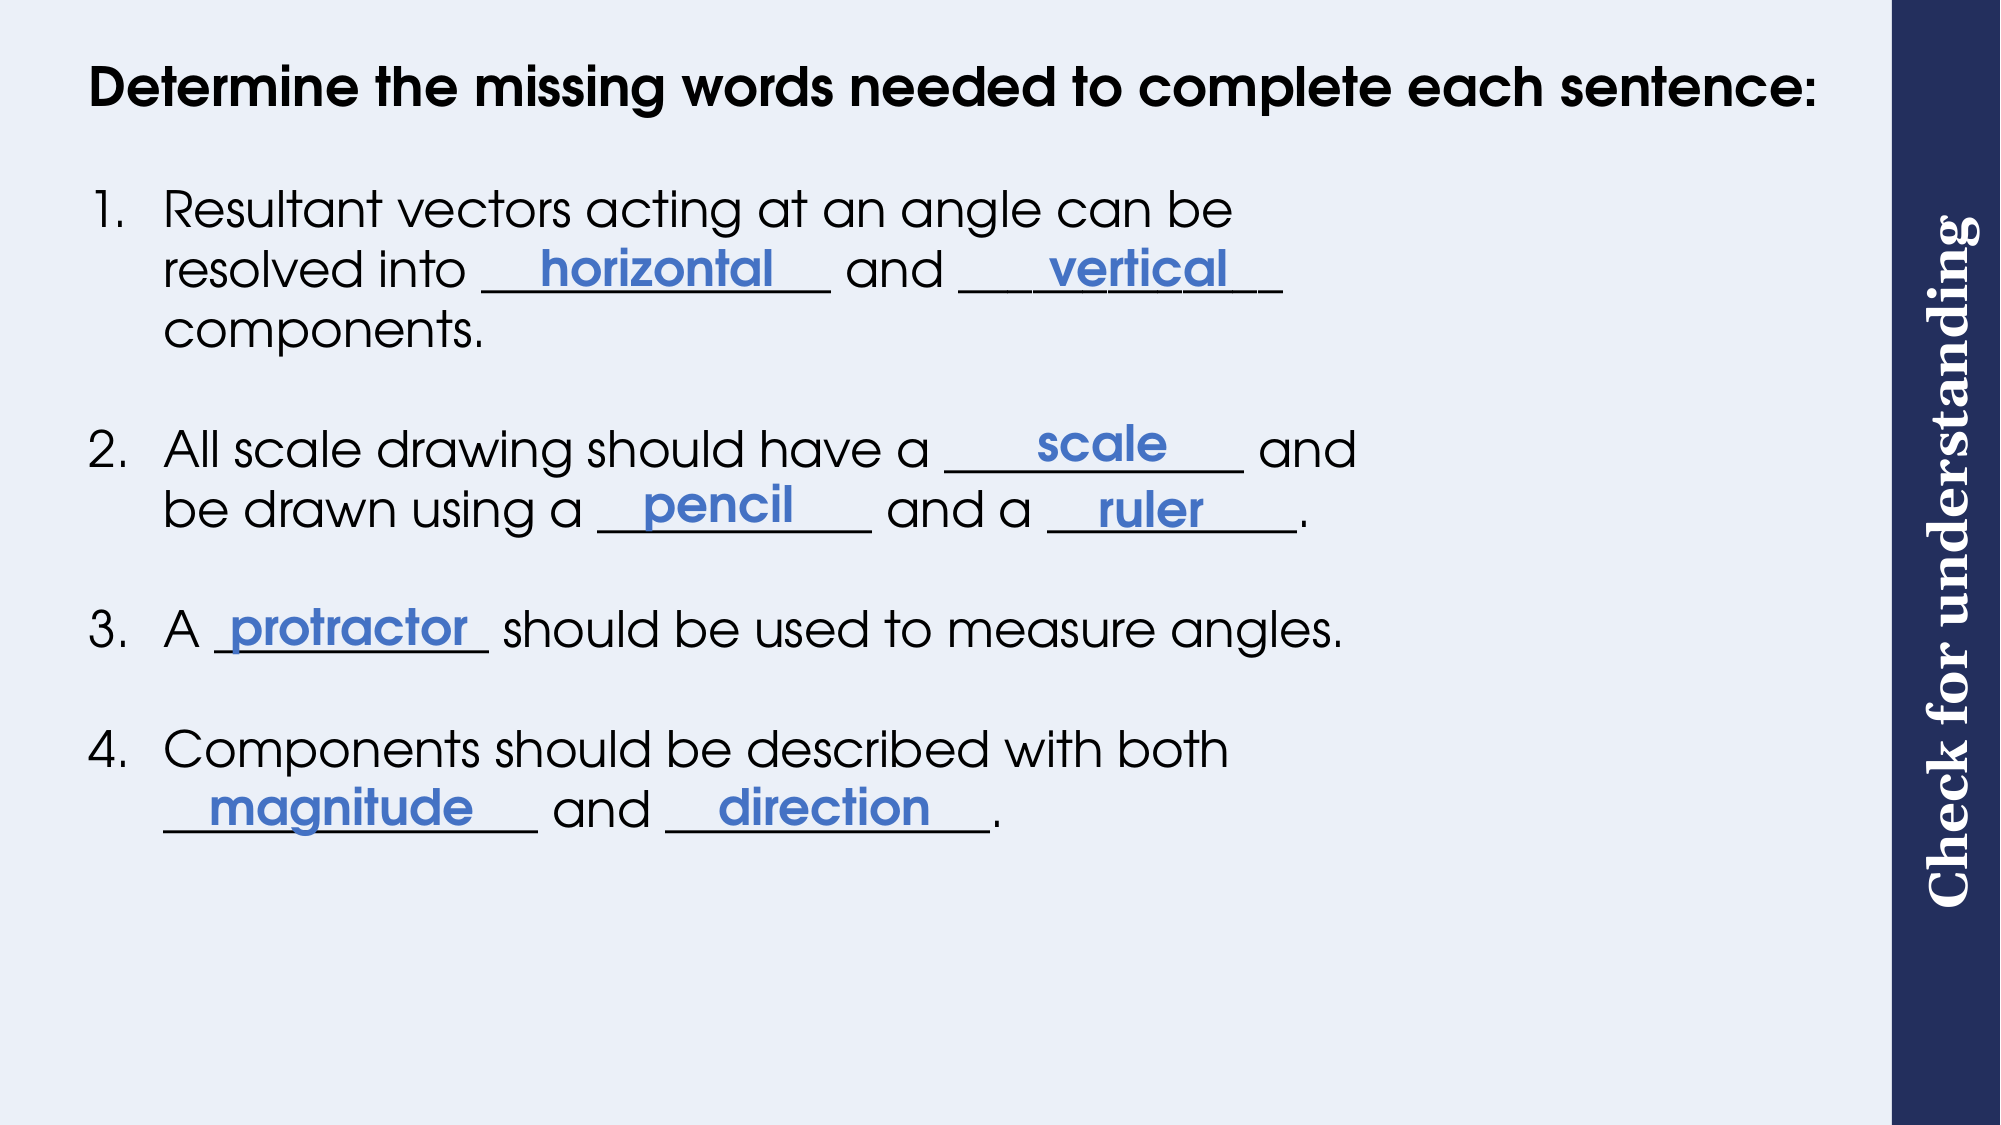

# Determine the missing words needed to complete each sentence:
Resultant vectors acting at an angle can be resolved into ______________ and _____________ components.

All scale drawing should have a ____________ and be drawn using a ___________ and a __________.

A ___________ should be used to measure angles.

Components should be described with both _______________ and _____________.

horizontal
vertical
scale
pencil
ruler
protractor
magnitude
direction